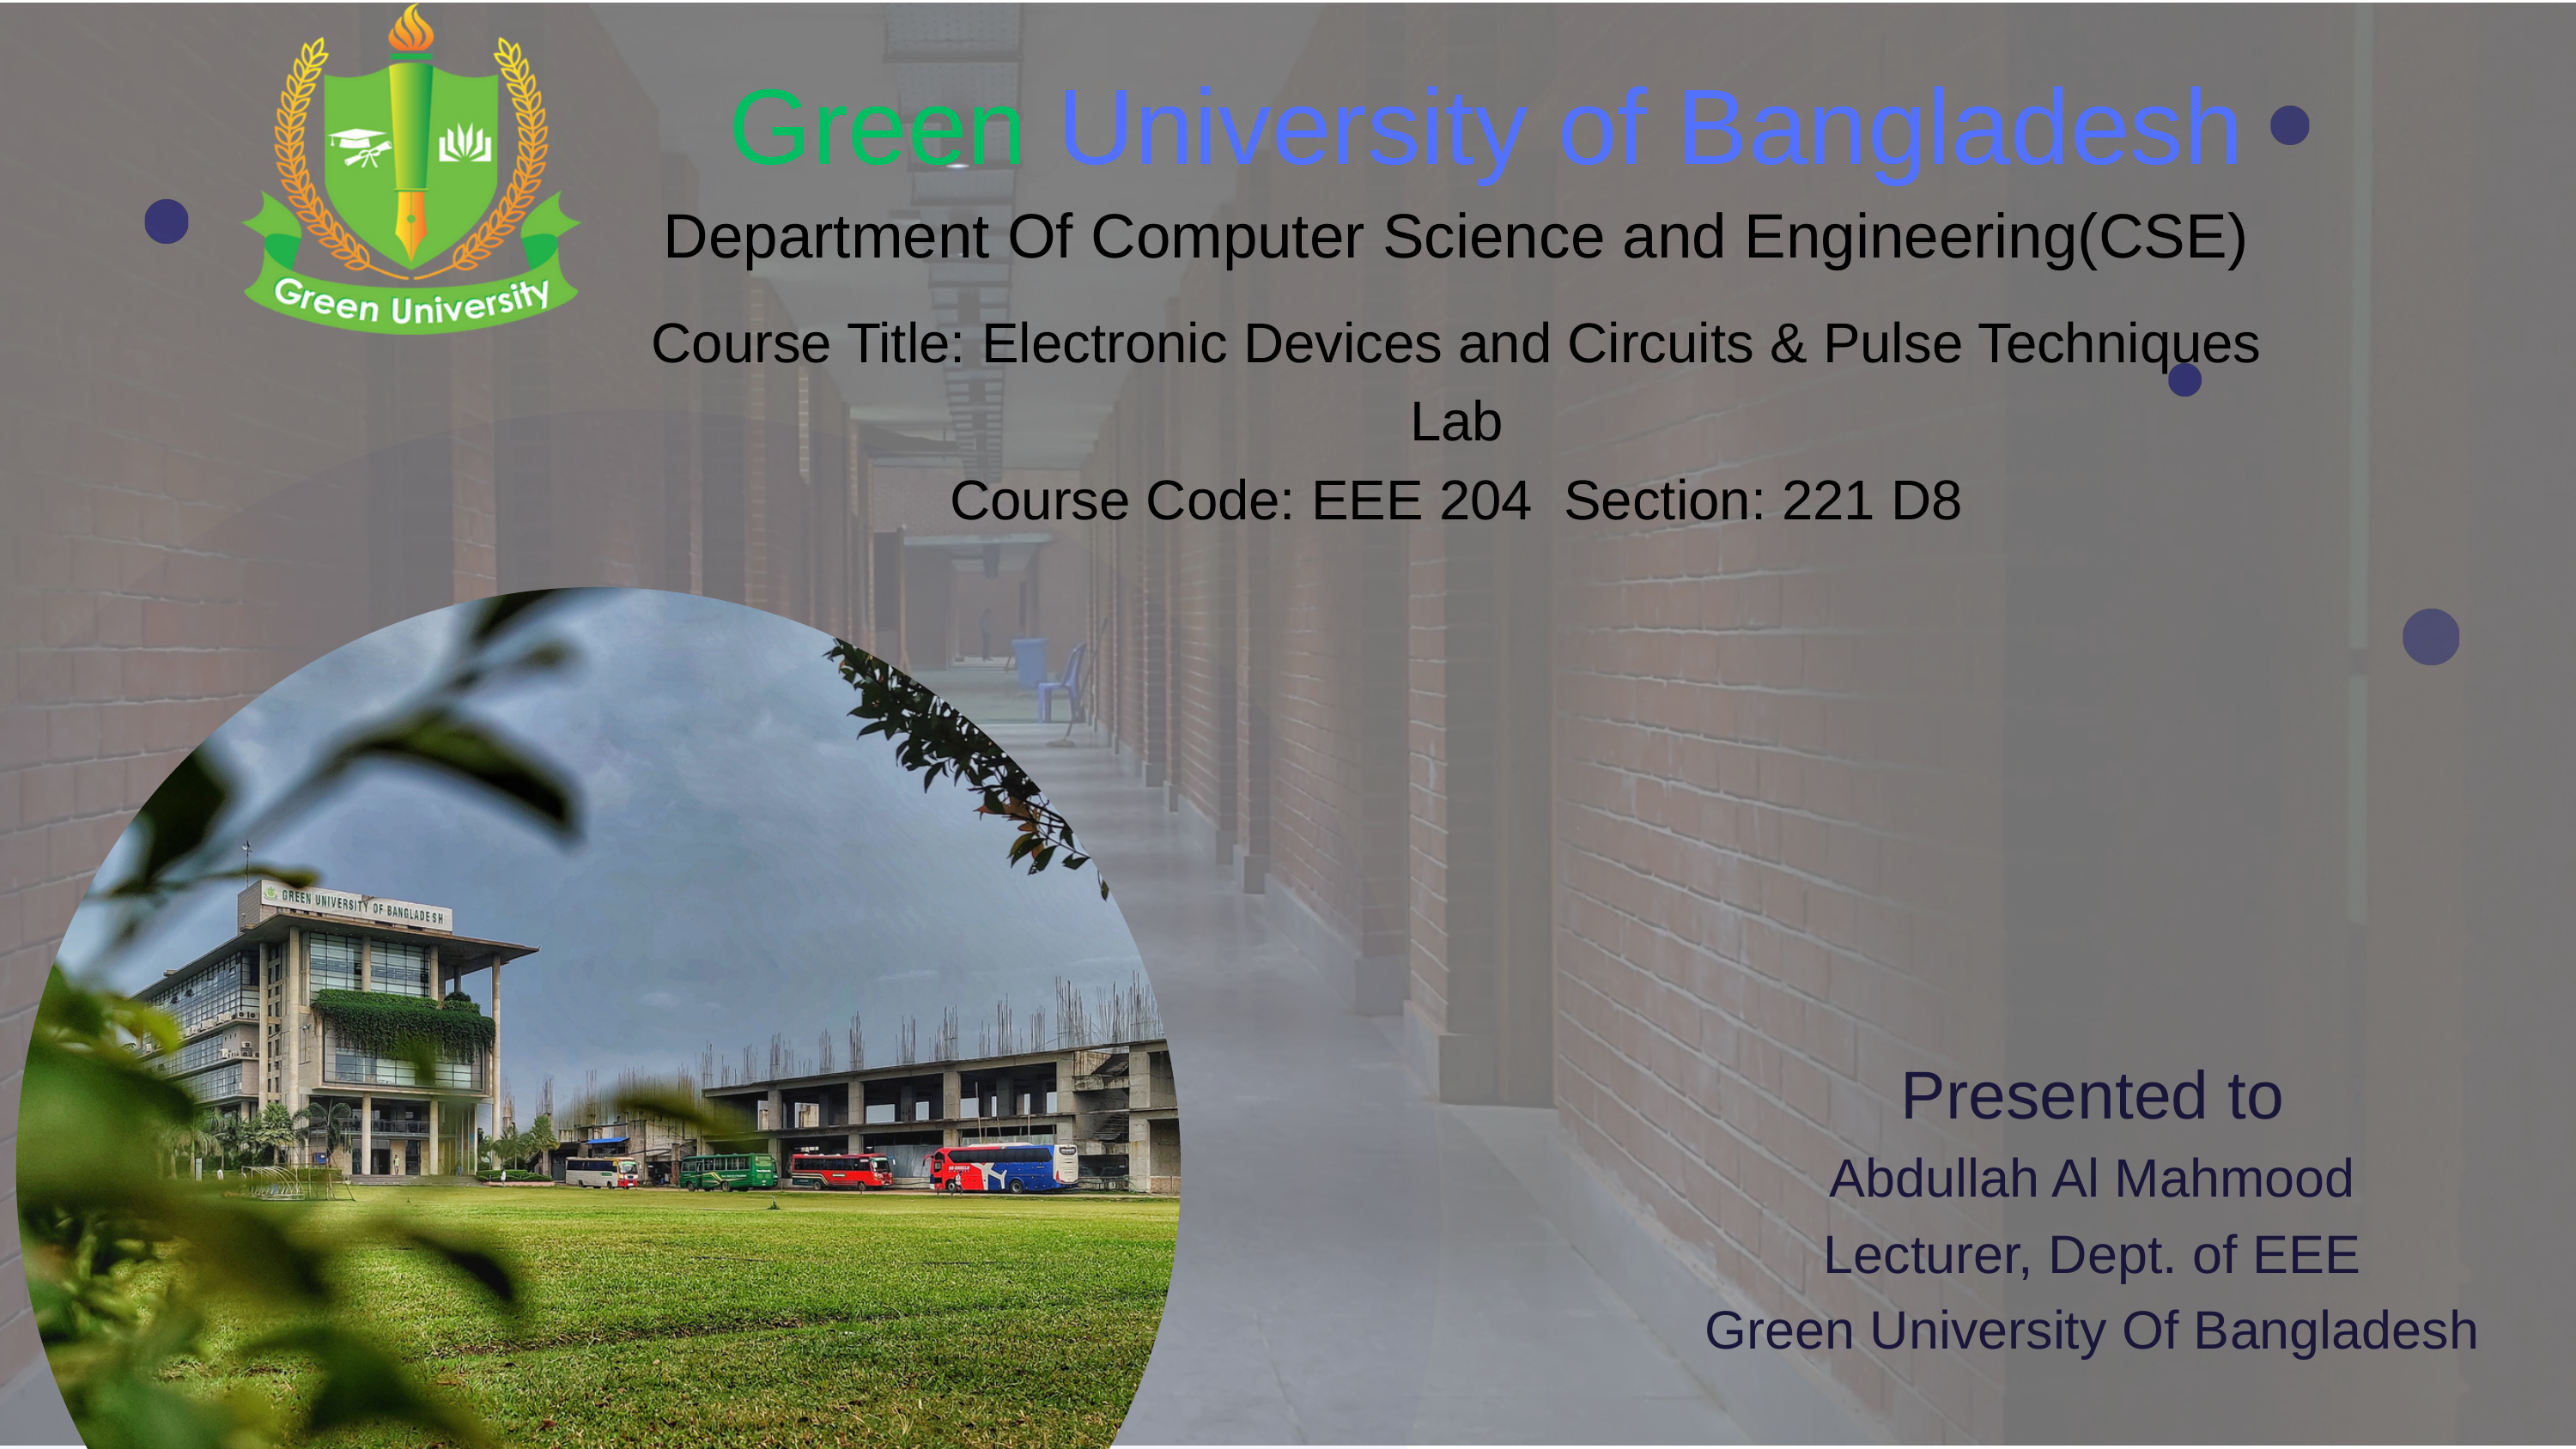

Green University of Bangladesh

Department Of Computer Science and Engineering(CSE)

Course Title: Electronic Devices and Circuits & Pulse Techniques Lab
Course Code: EEE 204  Section: 221 D8

Presented to
Abdullah Al Mahmood
Lecturer, Dept. of EEE
Green University Of Bangladesh